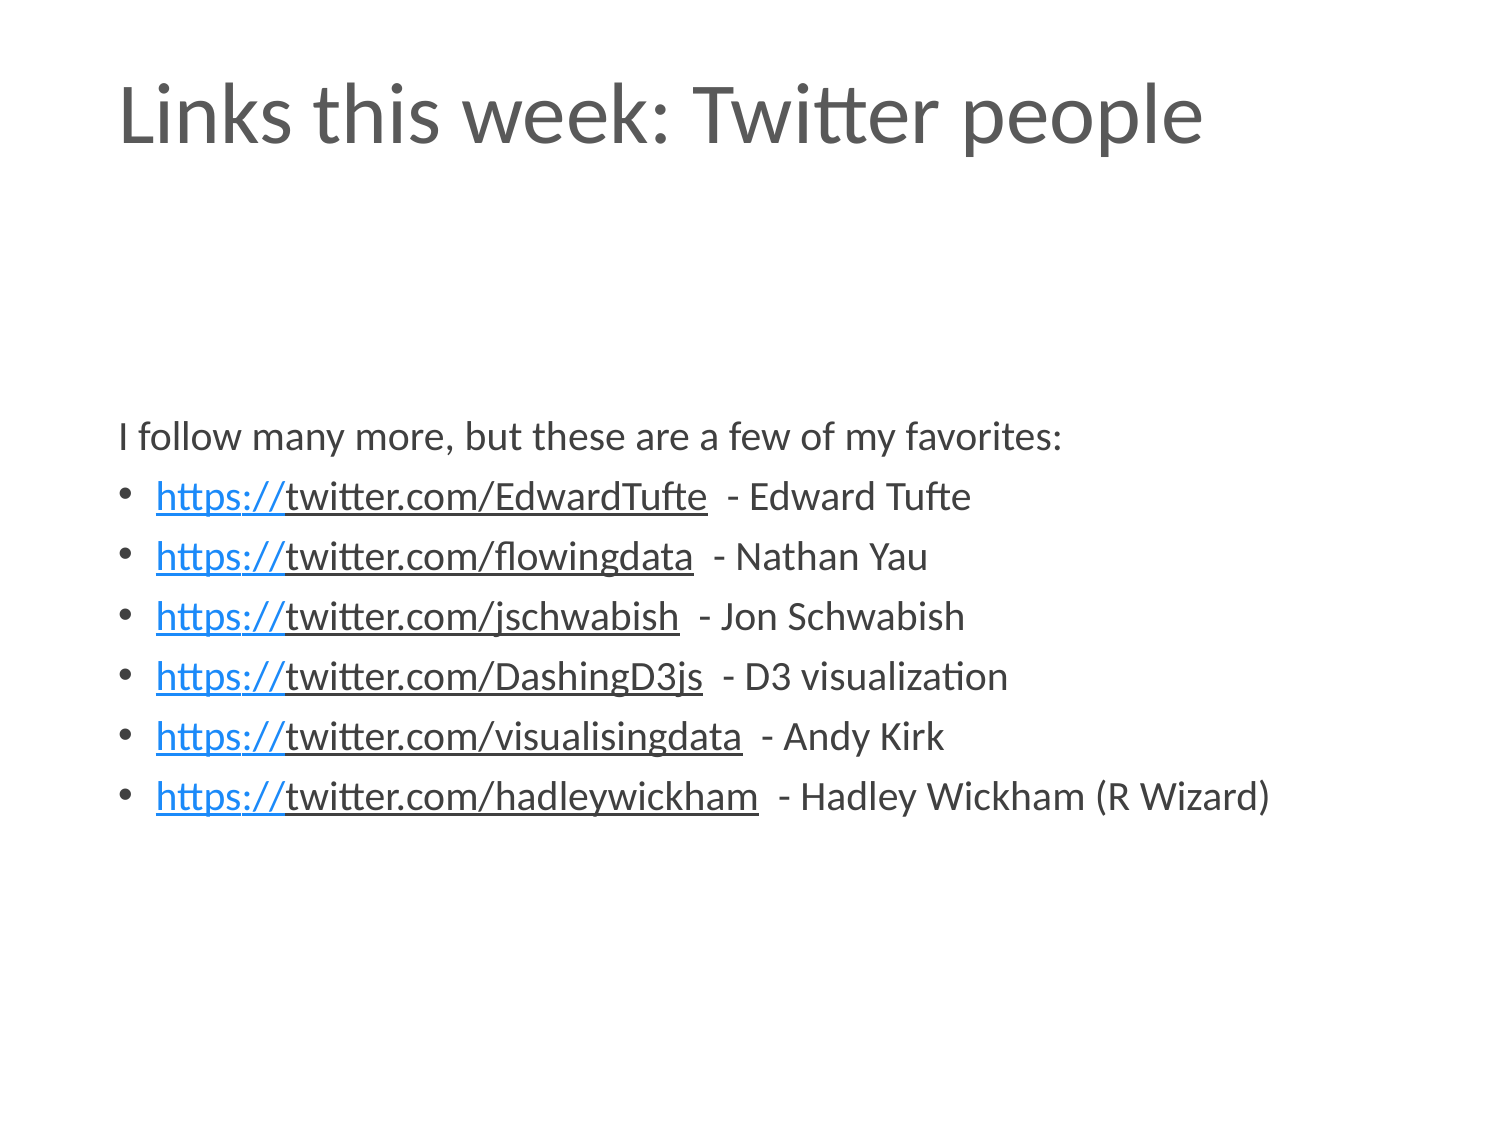

# Links this week: Twitter people
I follow many more, but these are a few of my favorites:
https://twitter.com/EdwardTufte  - Edward Tufte
https://twitter.com/flowingdata  - Nathan Yau
https://twitter.com/jschwabish  - Jon Schwabish
https://twitter.com/DashingD3js  - D3 visualization
https://twitter.com/visualisingdata  - Andy Kirk
https://twitter.com/hadleywickham  - Hadley Wickham (R Wizard)